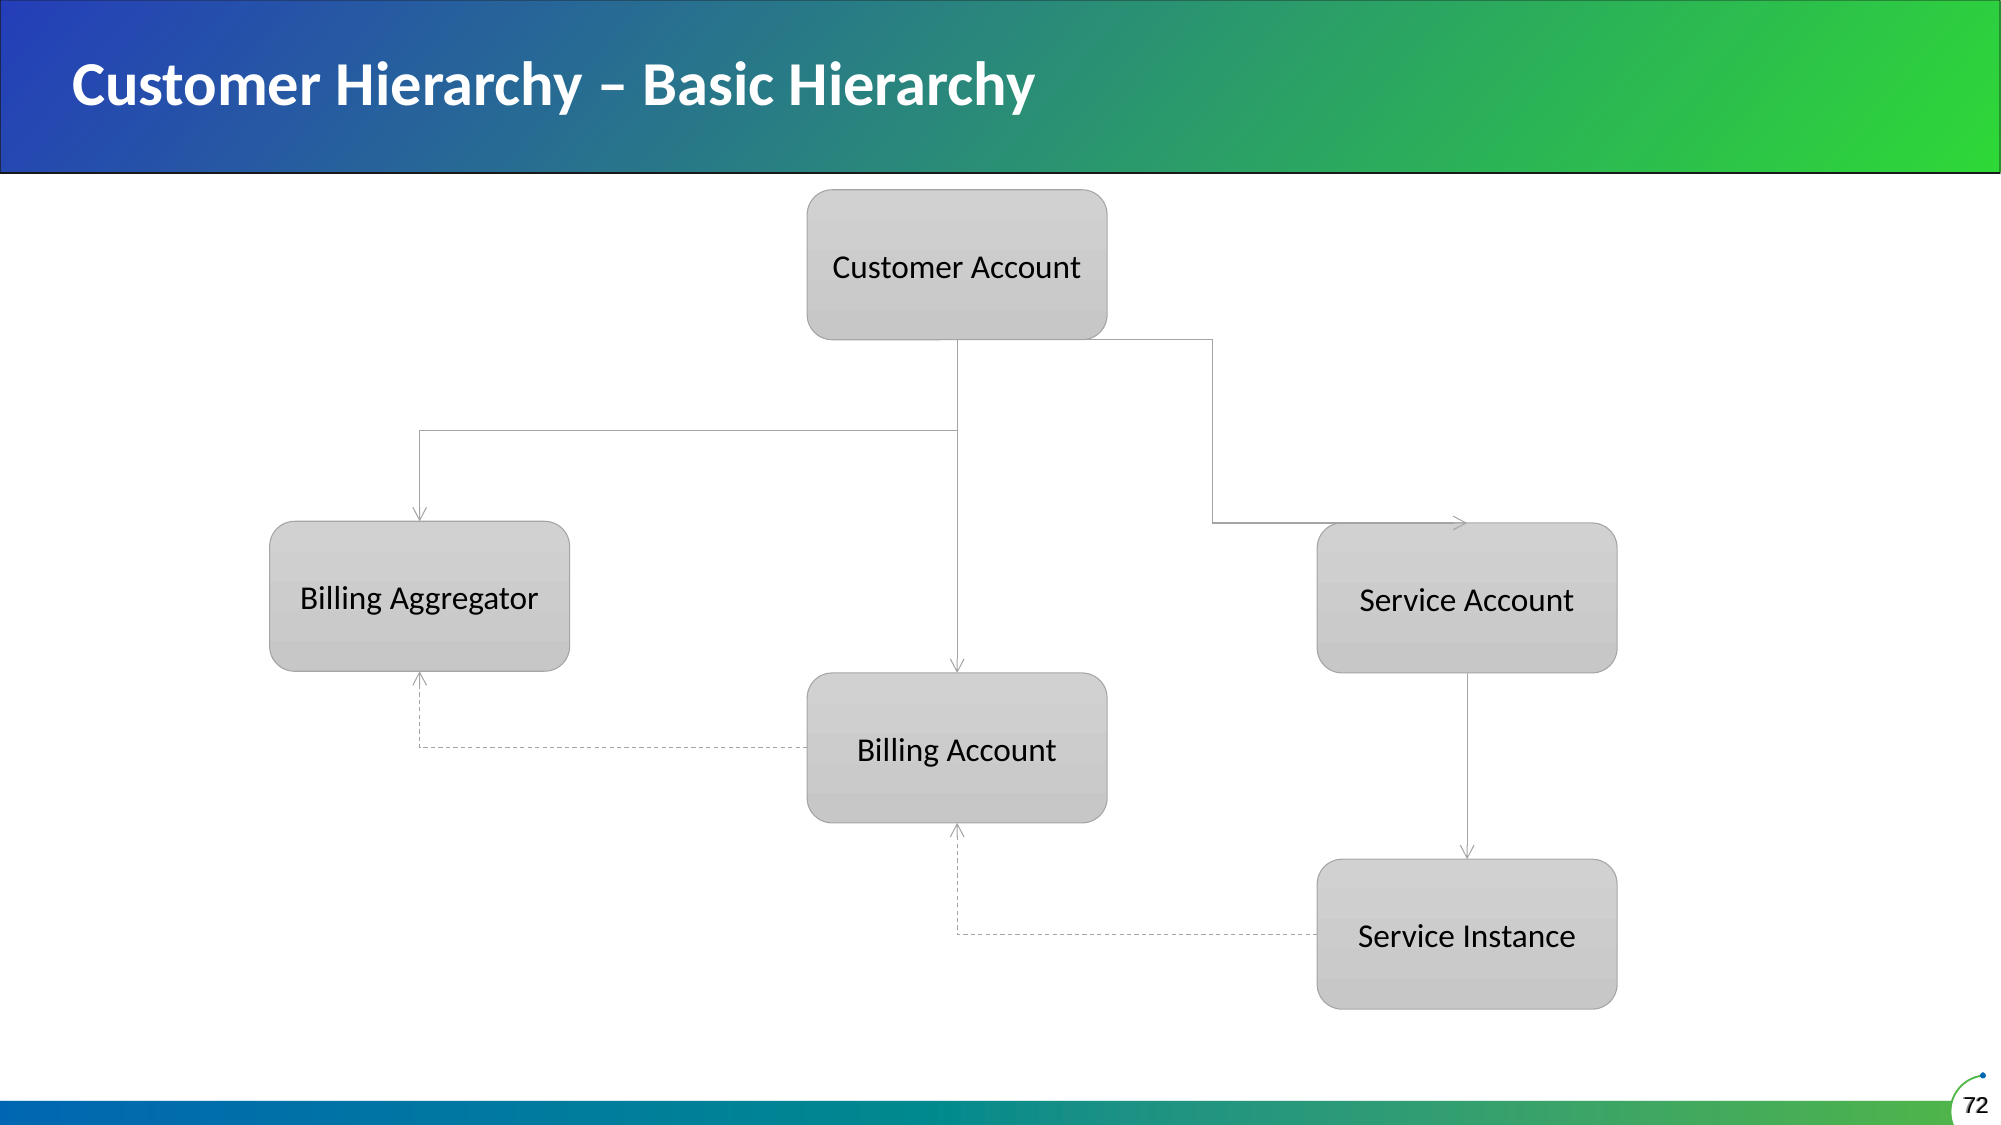

# Customer Hierarchy – Basic Hierarchy
Customer Account
Billing Aggregator
Service Account
Billing Account
Service Instance